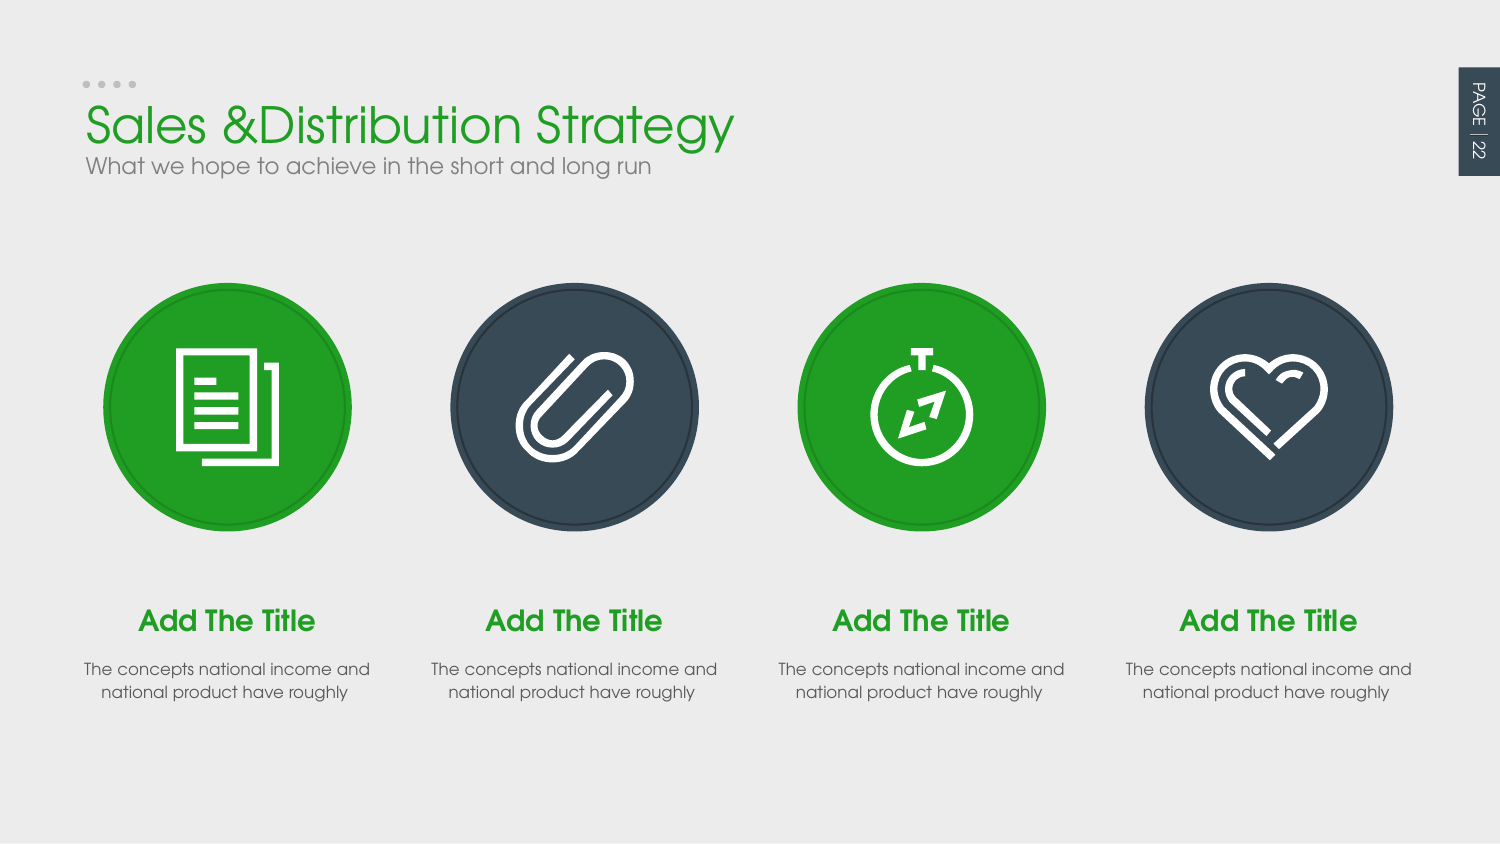

PAGE   22
Sales &Distribution Strategy
What we hope to achieve in the short and long run

Add The Title
The concepts national income and national product have roughly

Add The Title
The concepts national income and national product have roughly

Add The Title
The concepts national income and national product have roughly

Add The Title
The concepts national income and national product have roughly